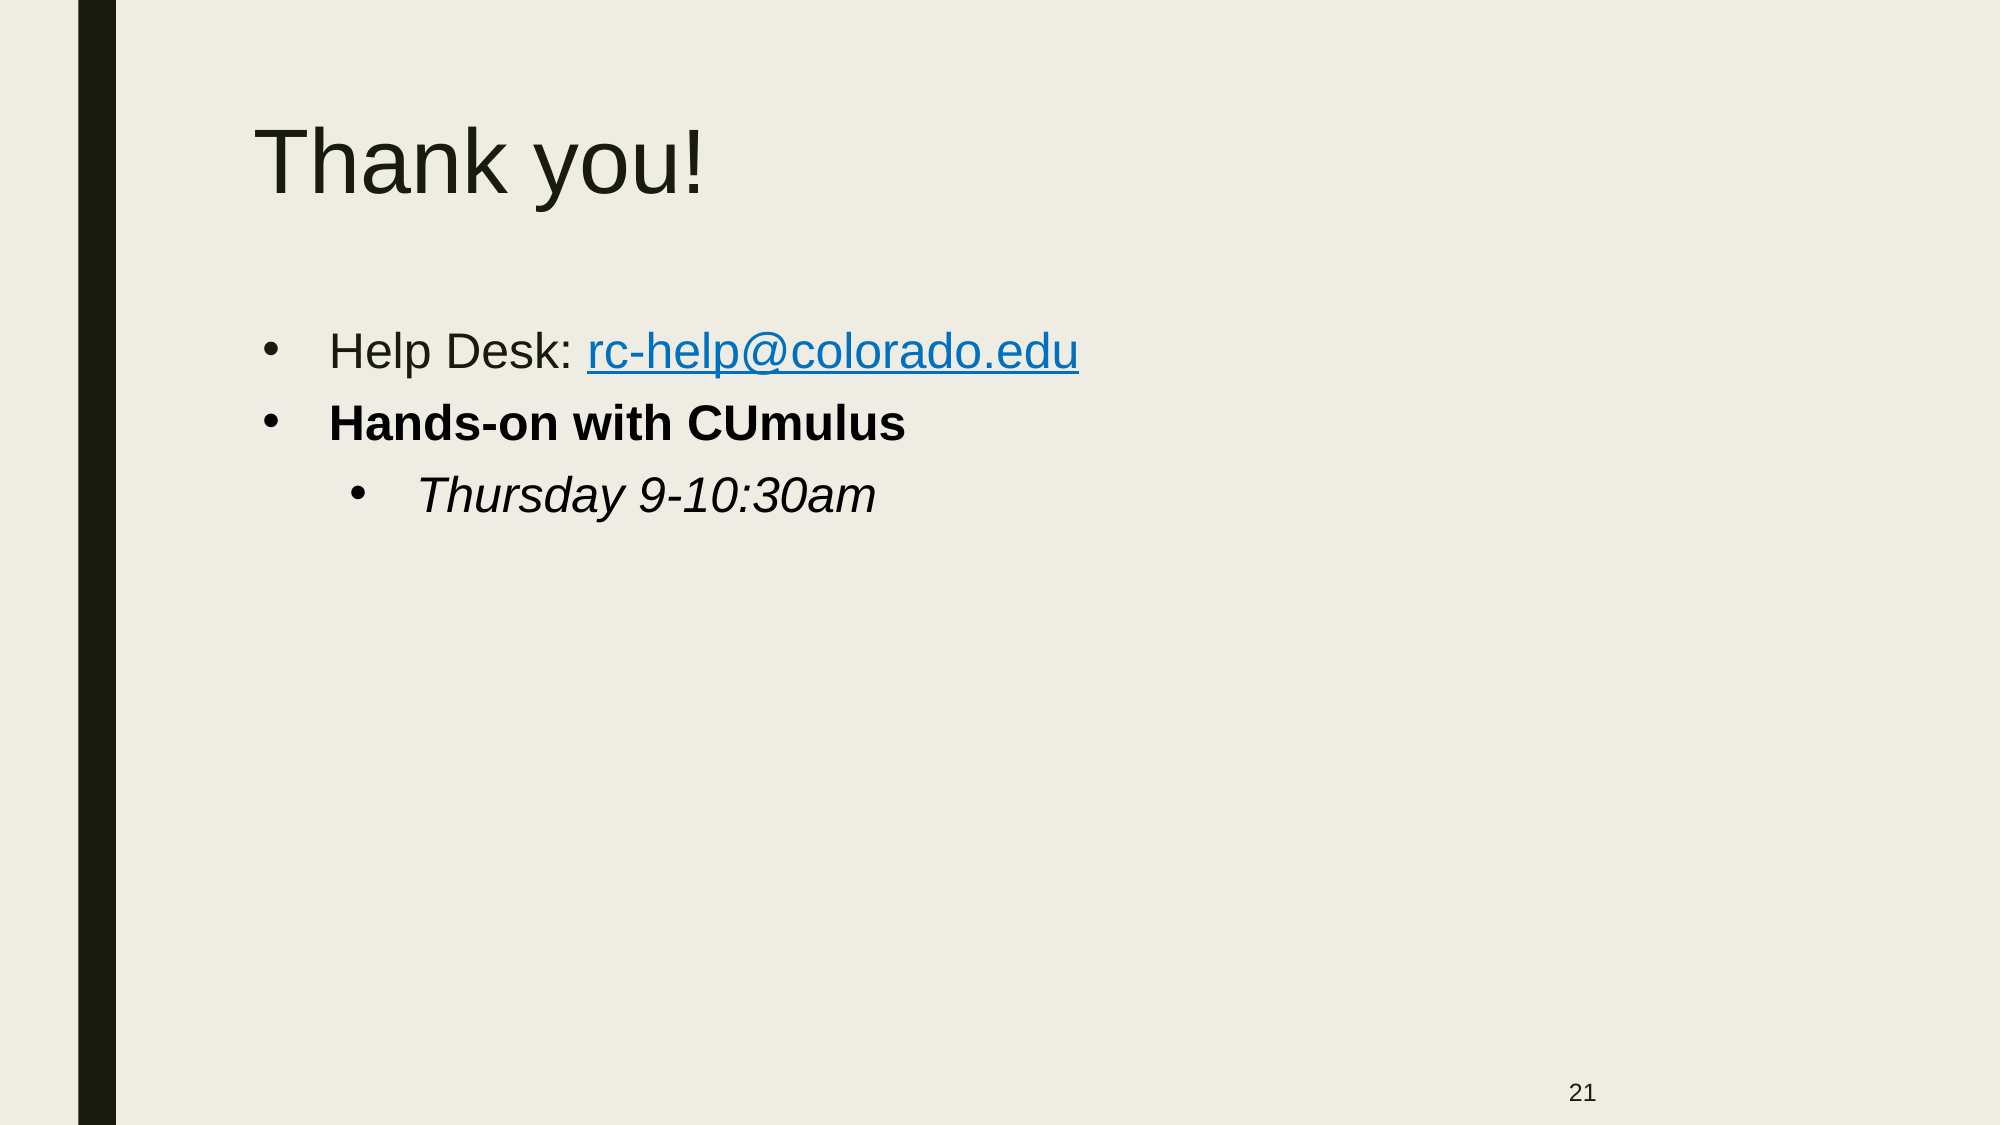

# Thank you!

Help Desk: rc-help@colorado.edu
Hands-on with CUmulus
Thursday 9-10:30am
21